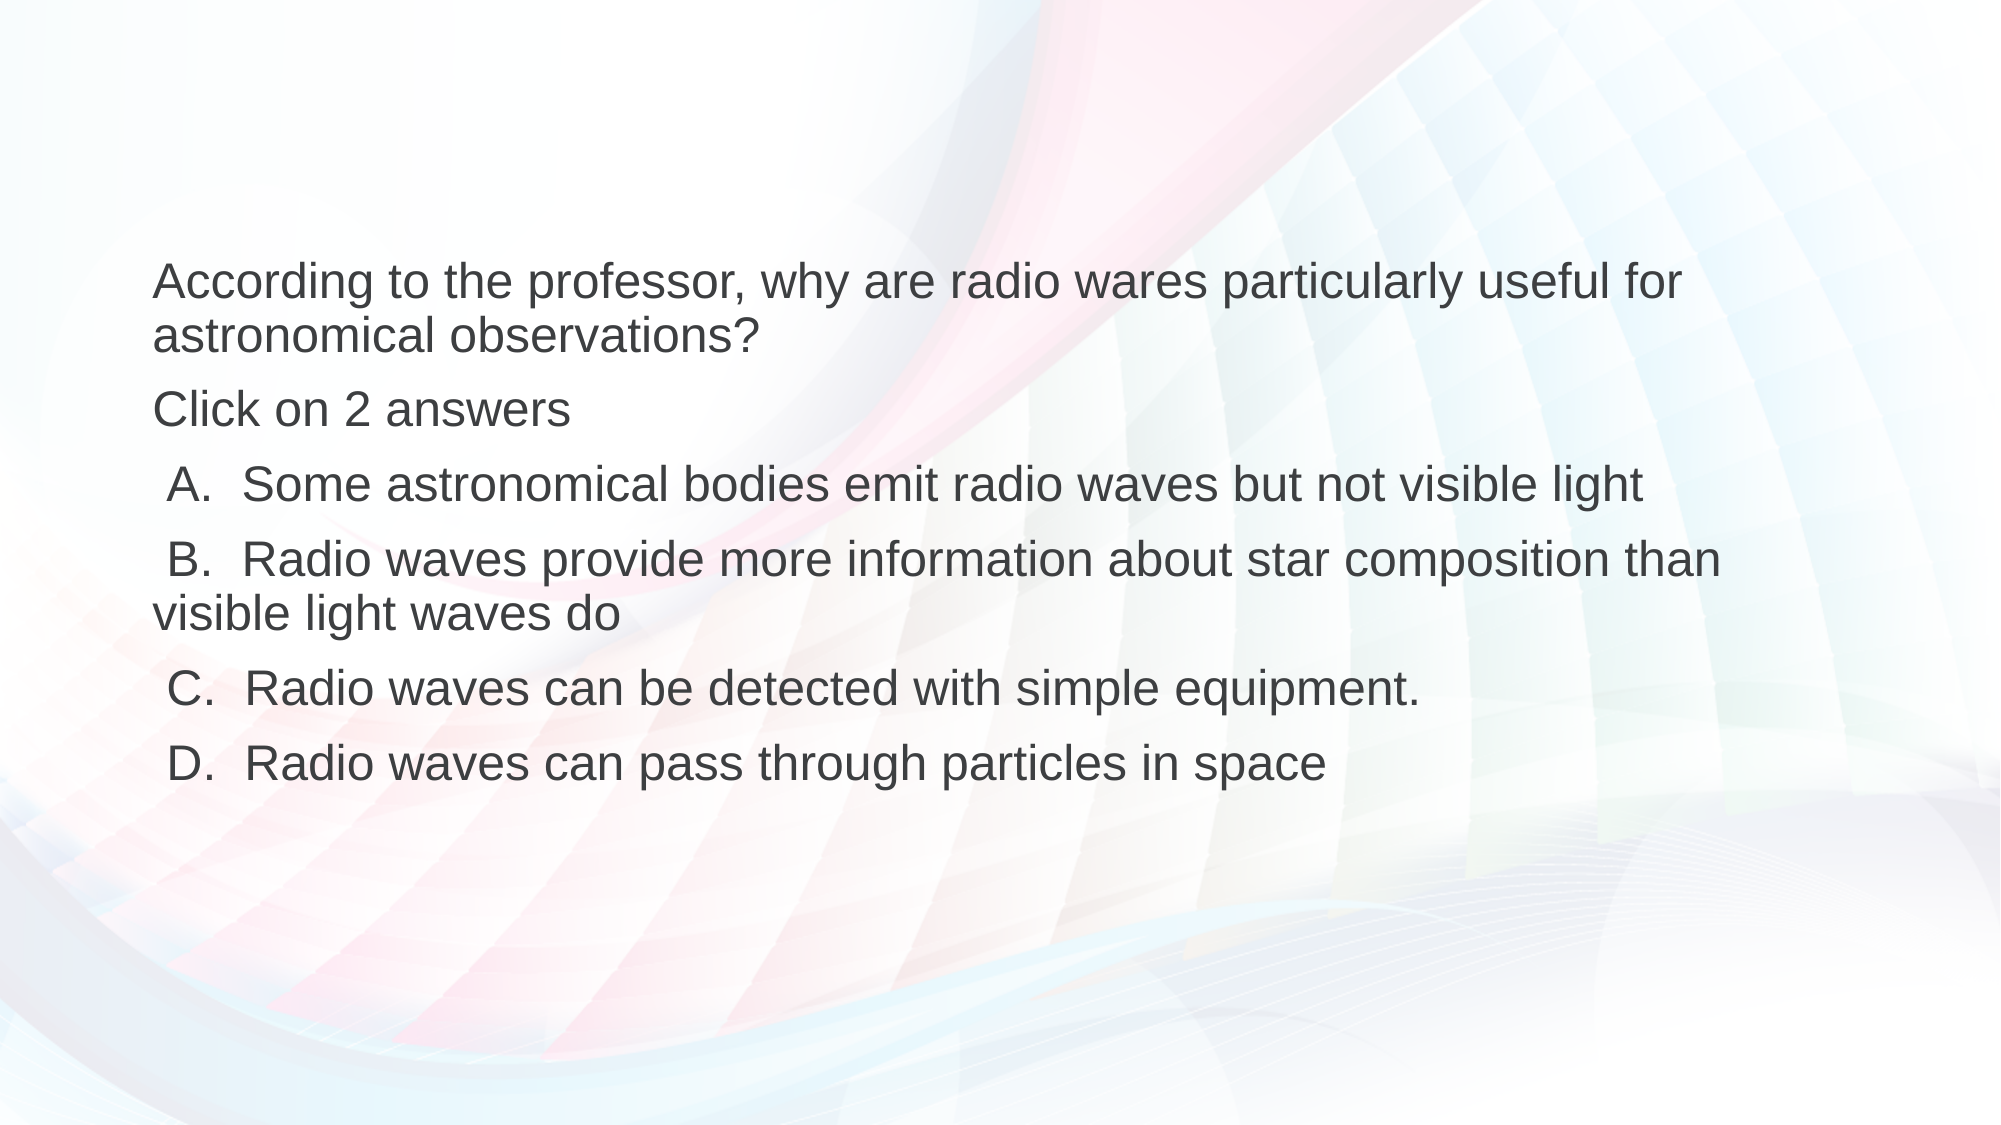

#
According to the professor, why are radio wares particularly useful for astronomical observations?
Click on 2 answers
 A.  Some astronomical bodies emit radio waves but not visible light
 B.  Radio waves provide more information about star composition than visible light waves do
 C.  Radio waves can be detected with simple equipment.
 D.  Radio waves can pass through particles in space